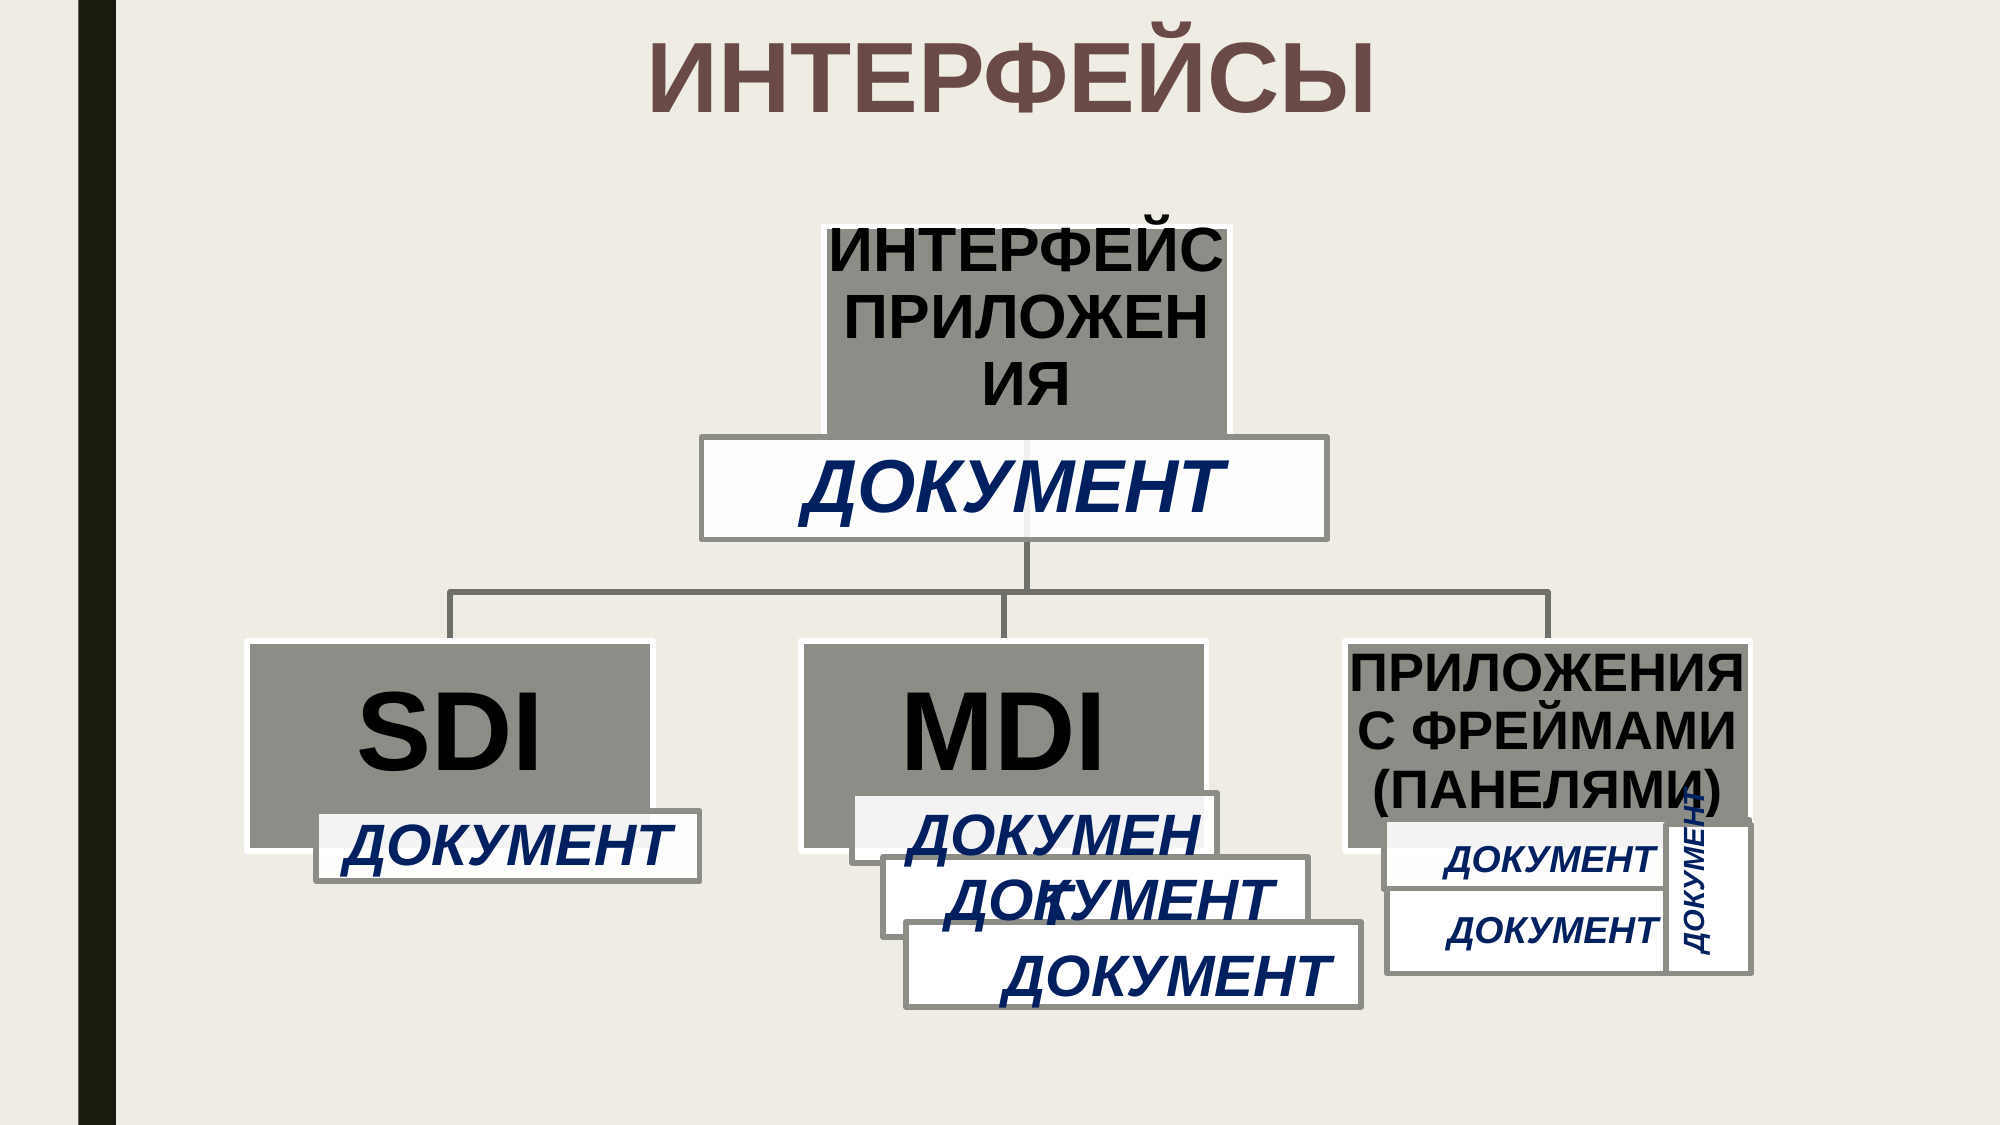

# ИНТЕРФЕЙСЫ
ИНТЕРФЕЙС ПРИЛОЖЕНИЯ
ДОКУМЕНТ
SDI
ДОКУМЕНТ
MDI

ПРИЛОЖЕНИЯ С ФРЕЙМАМИ (ПАНЕЛЯМИ)

ДОКУМЕНТ

ДОКУМЕНТ
ДОКУМЕНТ

ДОКУМЕНТ
ДОКУМЕНТ

ДОКУМЕНТ